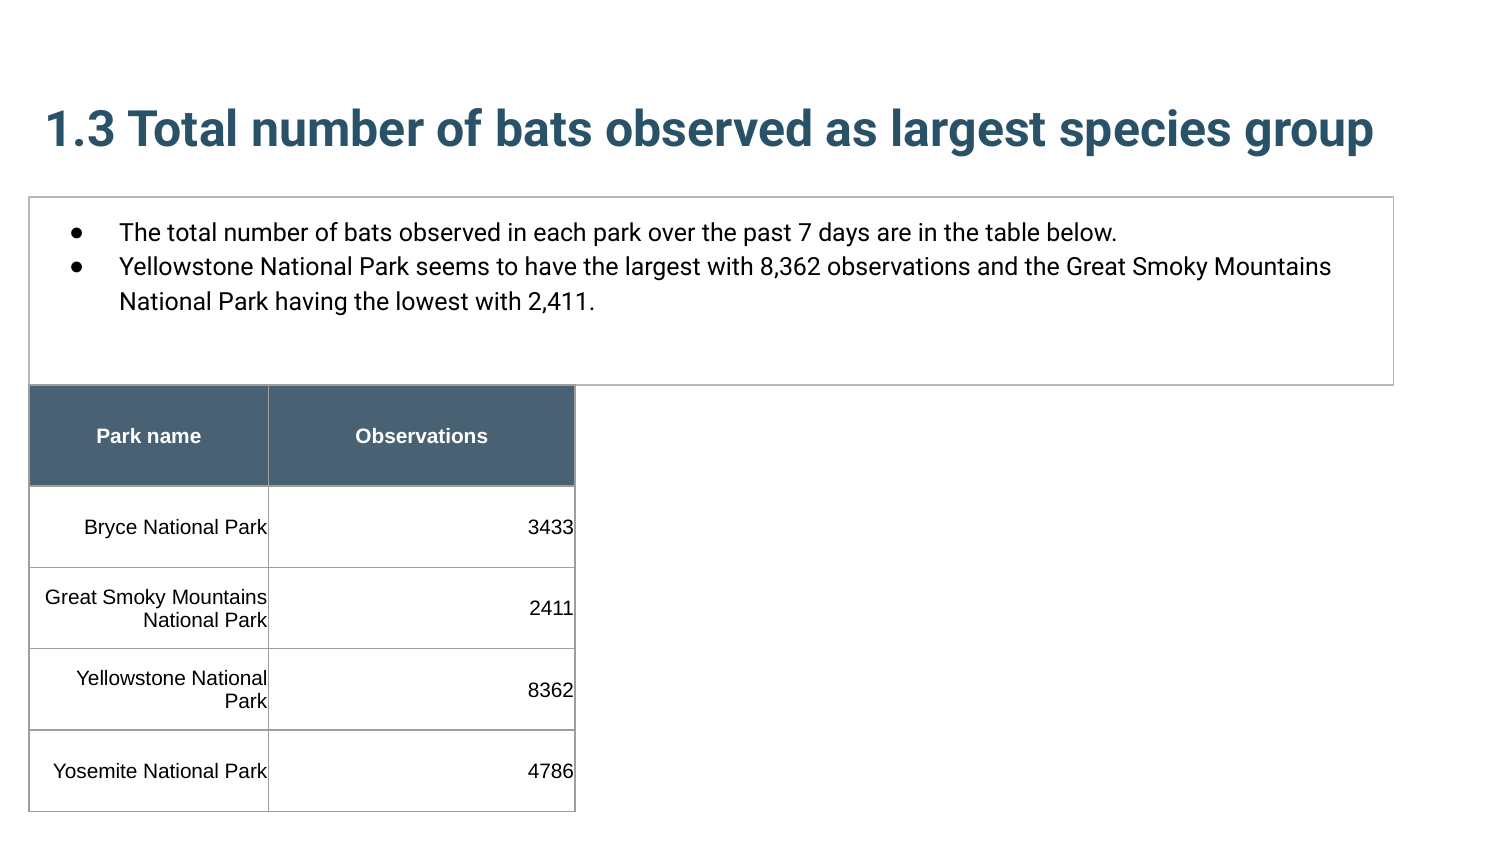

1.3 Total number of bats observed as largest species group
The total number of bats observed in each park over the past 7 days are in the table below.
Yellowstone National Park seems to have the largest with 8,362 observations and the Great Smoky Mountains National Park having the lowest with 2,411.
| Park name | Observations |
| --- | --- |
| Bryce National Park | 3433 |
| Great Smoky Mountains National Park | 2411 |
| Yellowstone National Park | 8362 |
| Yosemite National Park | 4786 |